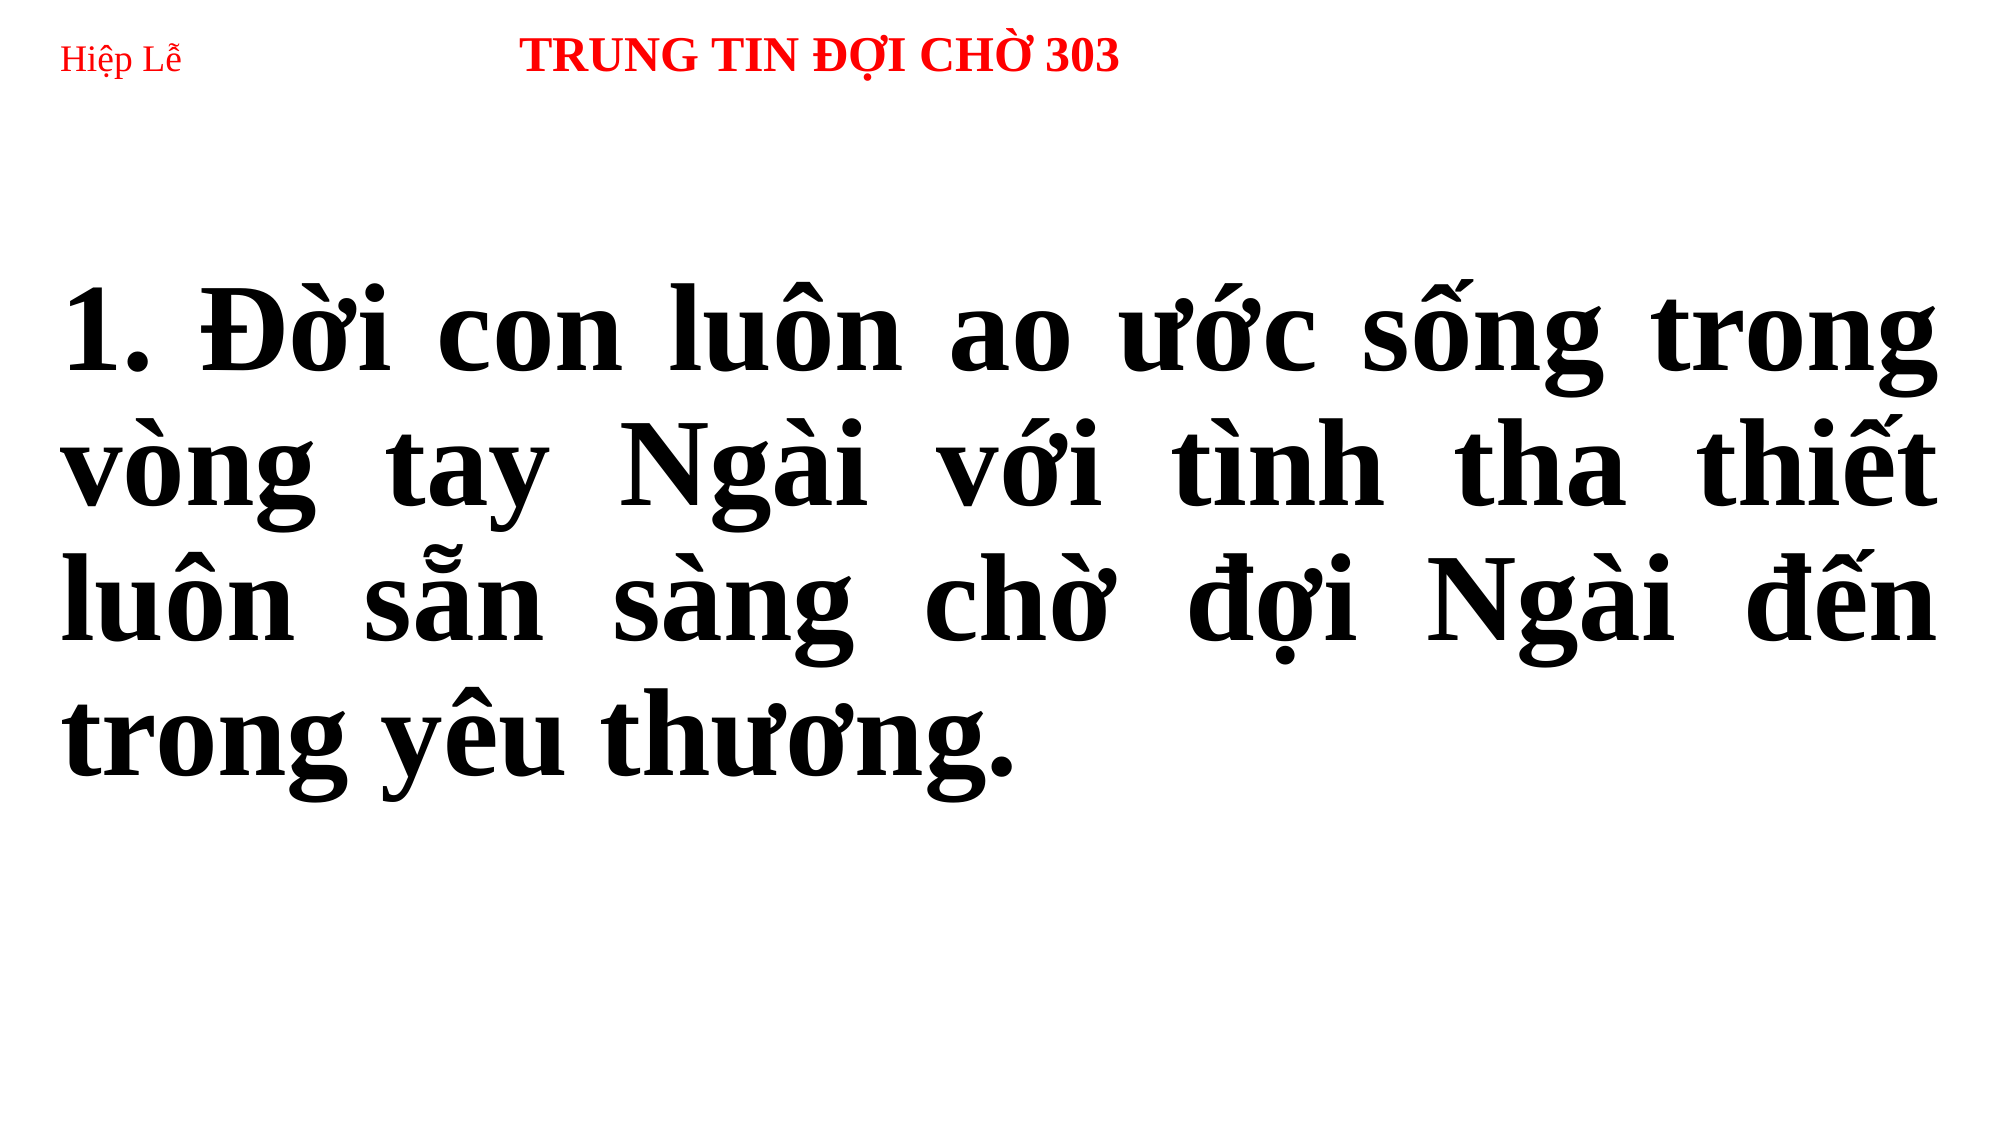

# Hiệp Lễ                    	 TRUNG TIN ĐỢI CHỜ 303
1. Đời con luôn ao ước sống trong vòng tay Ngài với tình tha thiết luôn sẵn sàng chờ đợi Ngài đến trong yêu thương.